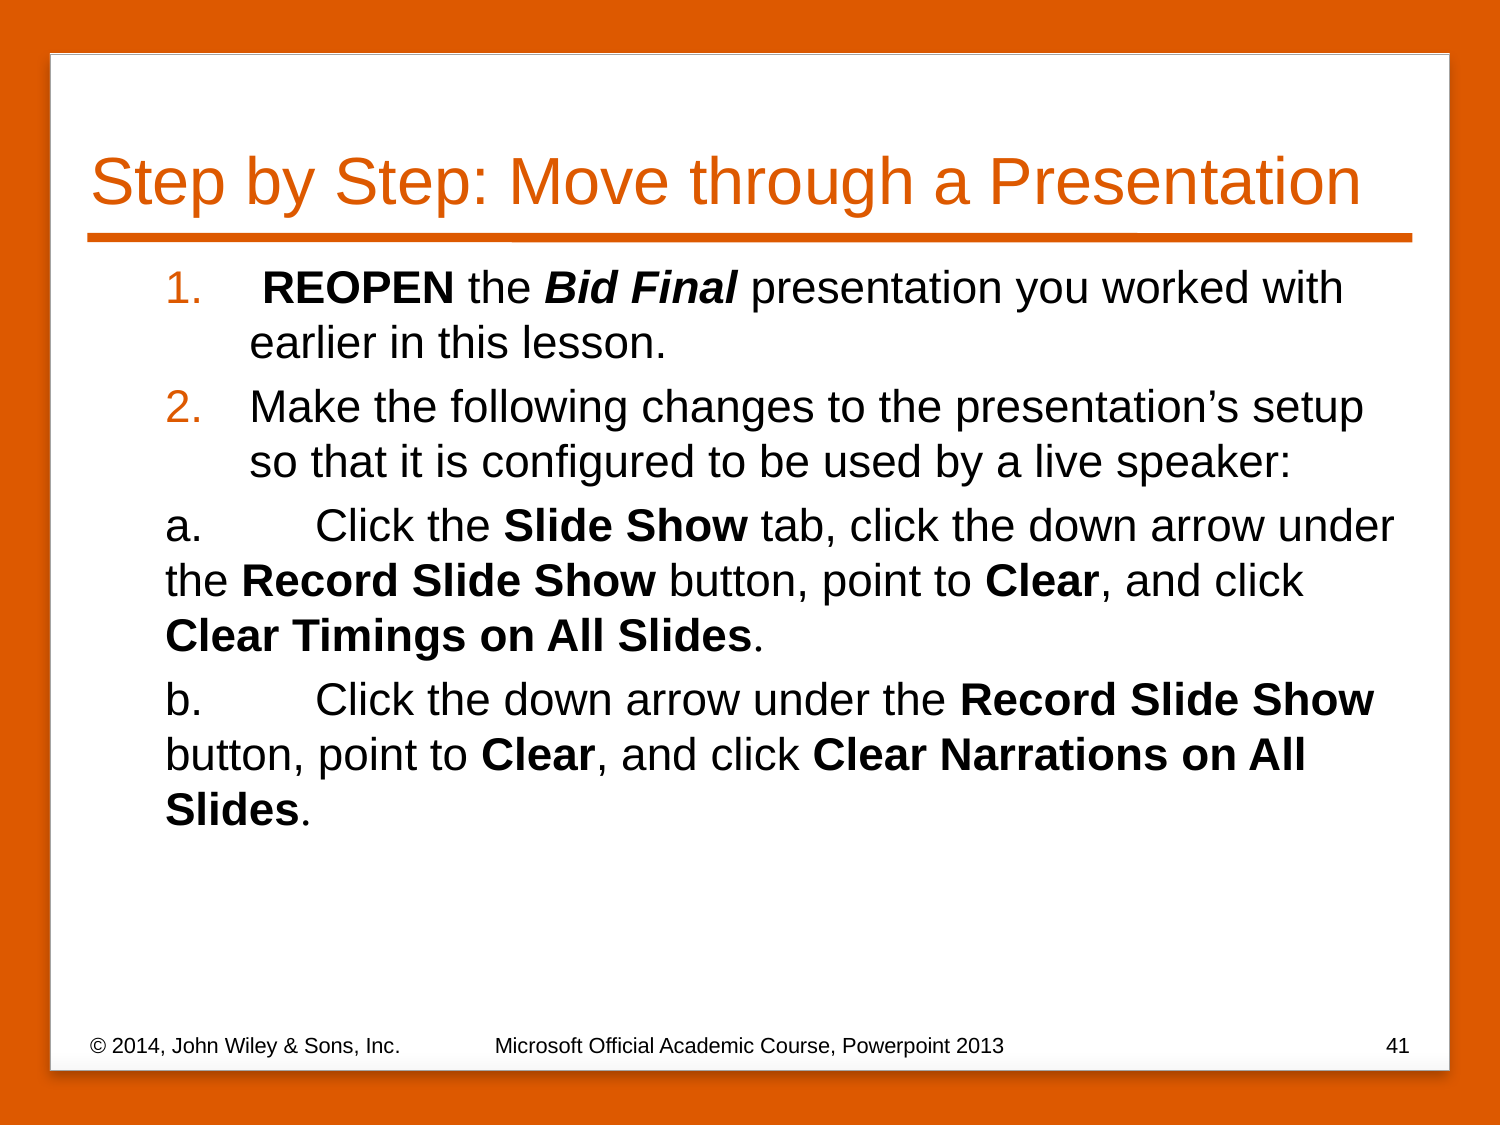

# Step by Step: Move through a Presentation
 REOPEN the Bid Final presentation you worked with earlier in this lesson.
Make the following changes to the presentation’s setup so that it is configured to be used by a live speaker:
a.	Click the Slide Show tab, click the down arrow under the Record Slide Show button, point to Clear, and click Clear Timings on All Slides.
b.	Click the down arrow under the Record Slide Show button, point to Clear, and click Clear Narrations on All Slides.
© 2014, John Wiley & Sons, Inc.
Microsoft Official Academic Course, Powerpoint 2013
41